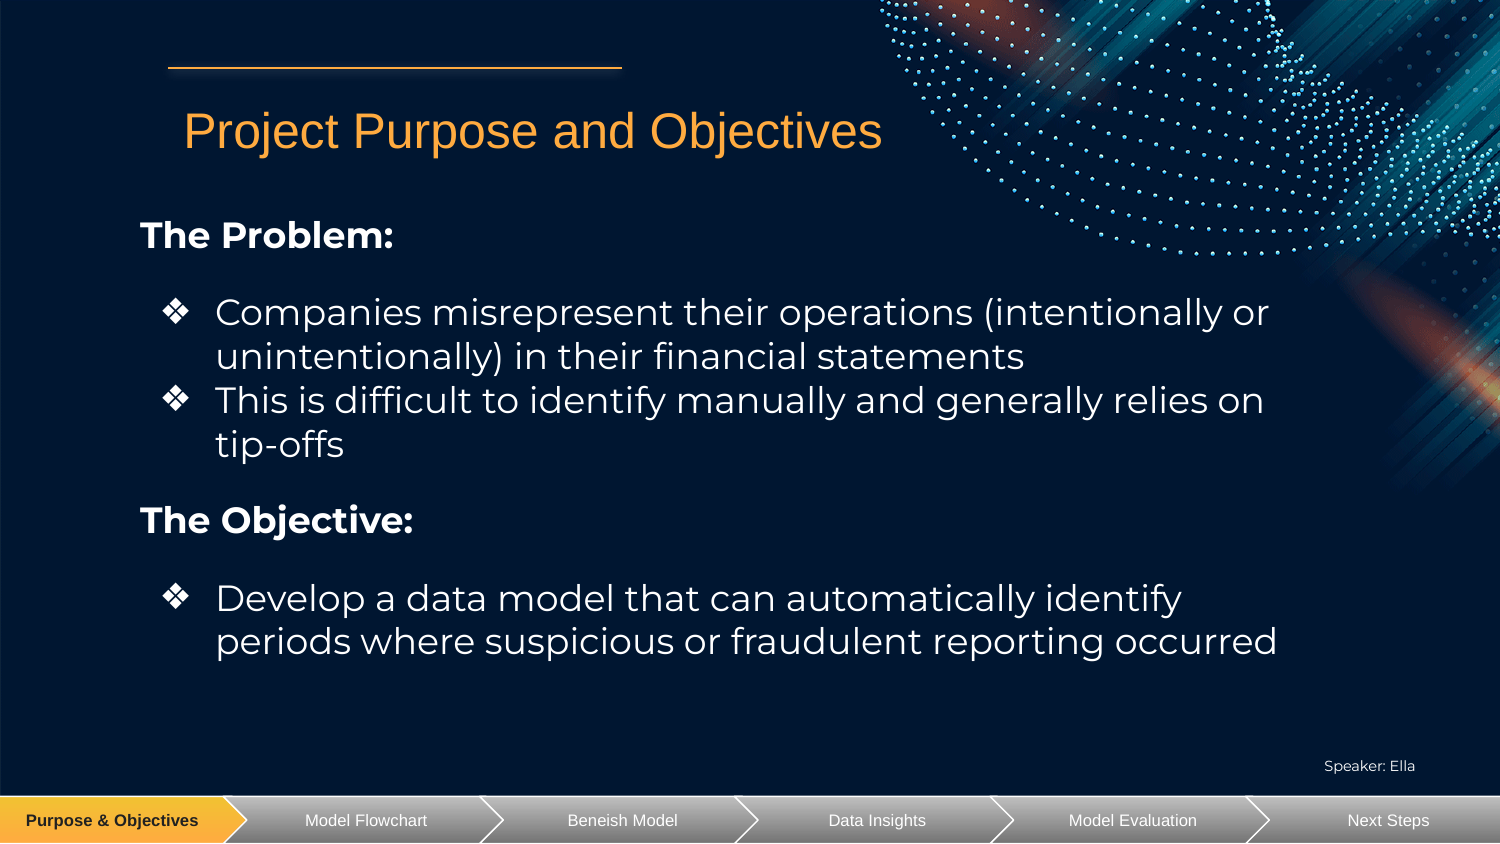

# Project Purpose and Objectives
The Problem:
Companies misrepresent their operations (intentionally or unintentionally) in their financial statements
This is difficult to identify manually and generally relies on tip-offs
The Objective:
Develop a data model that can automatically identify periods where suspicious or fraudulent reporting occurred

Speaker: Ella
Purpose & Objectives
Model Flowchart
Beneish Model
Data Insights
Model Evaluation
Next Steps